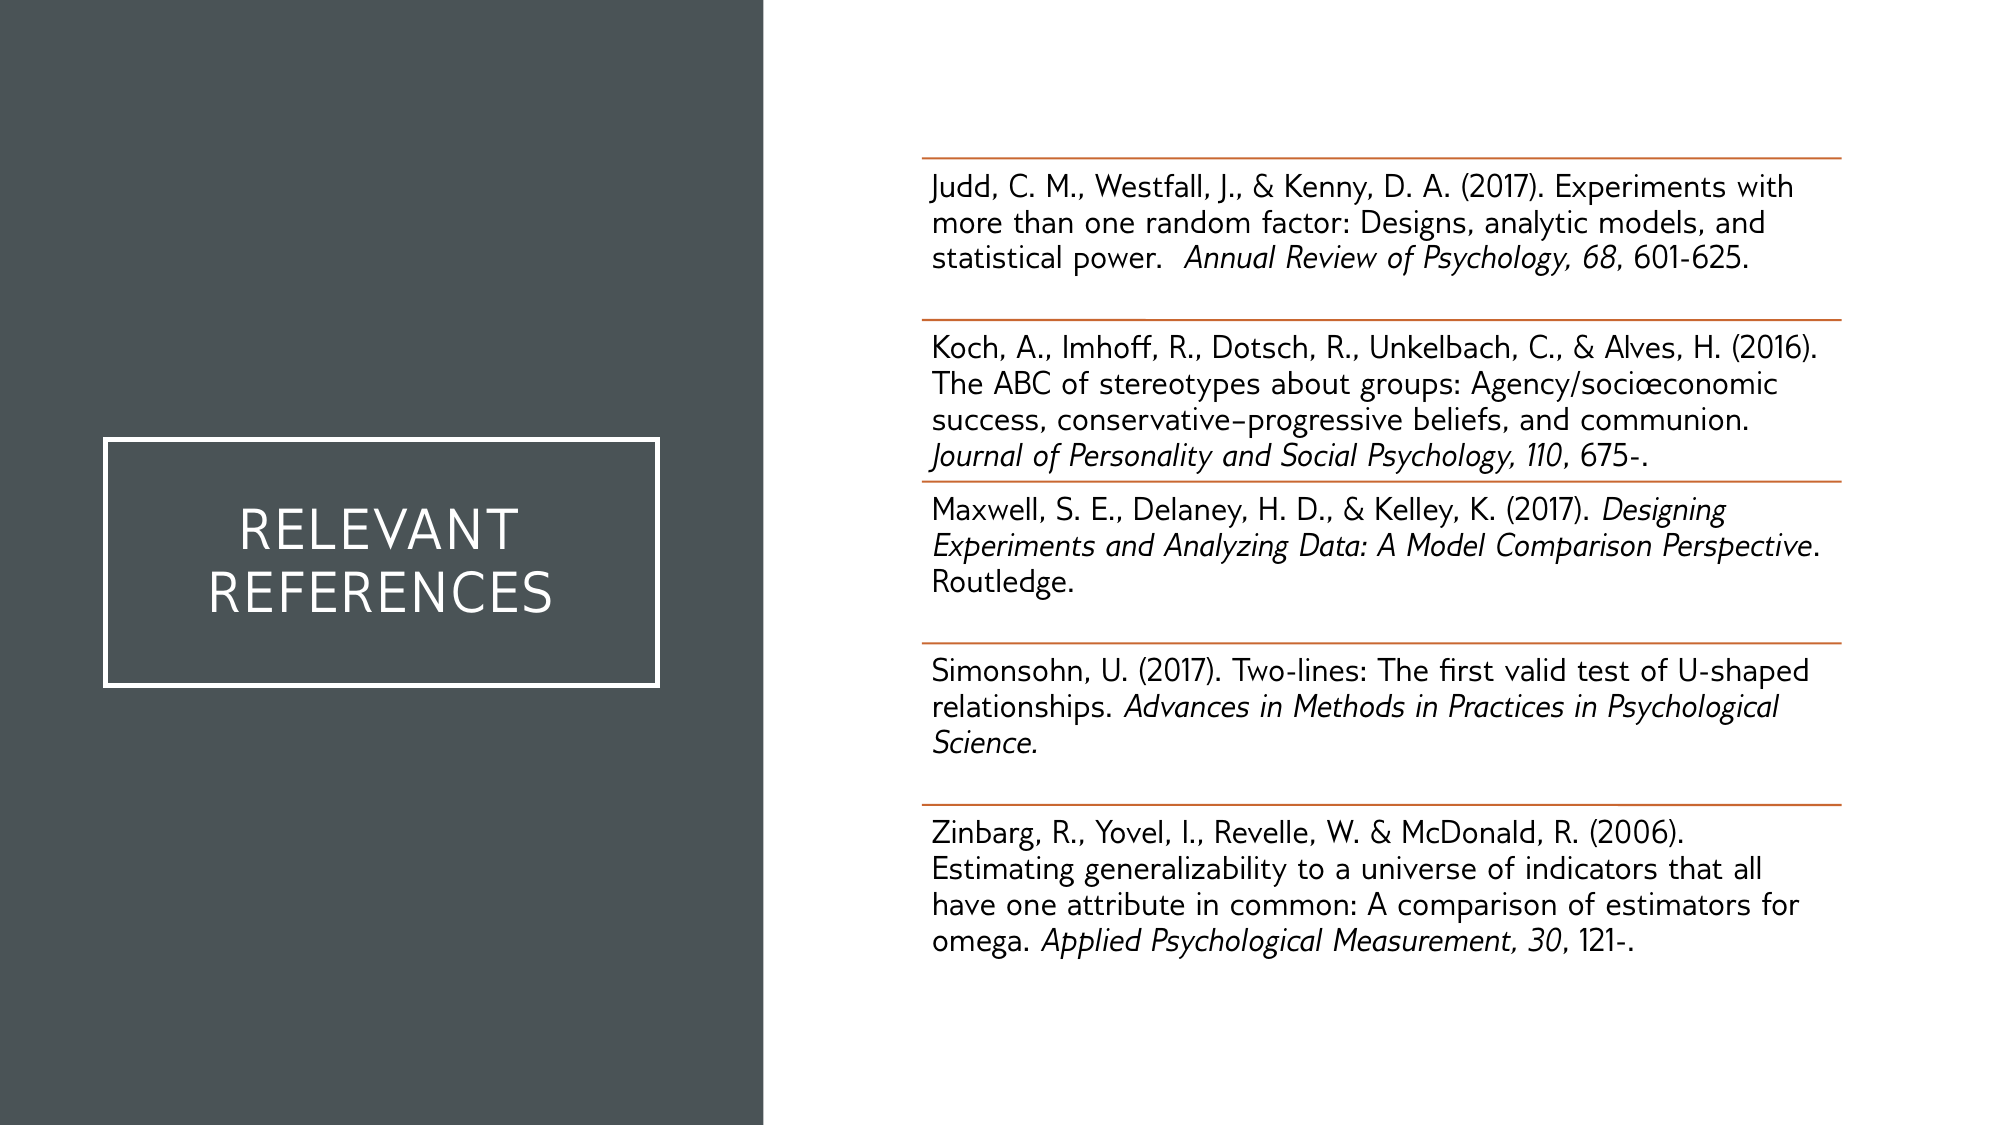

Judd, C. M., Westfall, J., & Kenny, D. A. (2017). Experiments with more than one random factor: Designs, analytic models, and statistical power.  Annual Review of Psychology, 68, 601-625.
Koch, A., Imhoff, R., Dotsch, R., Unkelbach, C., & Alves, H. (2016). The ABC of stereotypes about groups: Agency/socioeconomic success, conservative–progressive beliefs, and communion. Journal of Personality and Social Psychology, 110, 675-.
Maxwell, S. E., Delaney, H. D., & Kelley, K. (2017). Designing Experiments and Analyzing Data: A Model Comparison Perspective. Routledge.
Simonsohn, U. (2017). Two-lines: The first valid test of U-shaped relationships. Advances in Methods in Practices in Psychological Science.
Zinbarg, R., Yovel, I., Revelle, W. & McDonald, R. (2006). Estimating generalizability to a universe of indicators that all have one attribute in common: A comparison of estimators for omega. Applied Psychological Measurement, 30, 121-.
# Relevant references